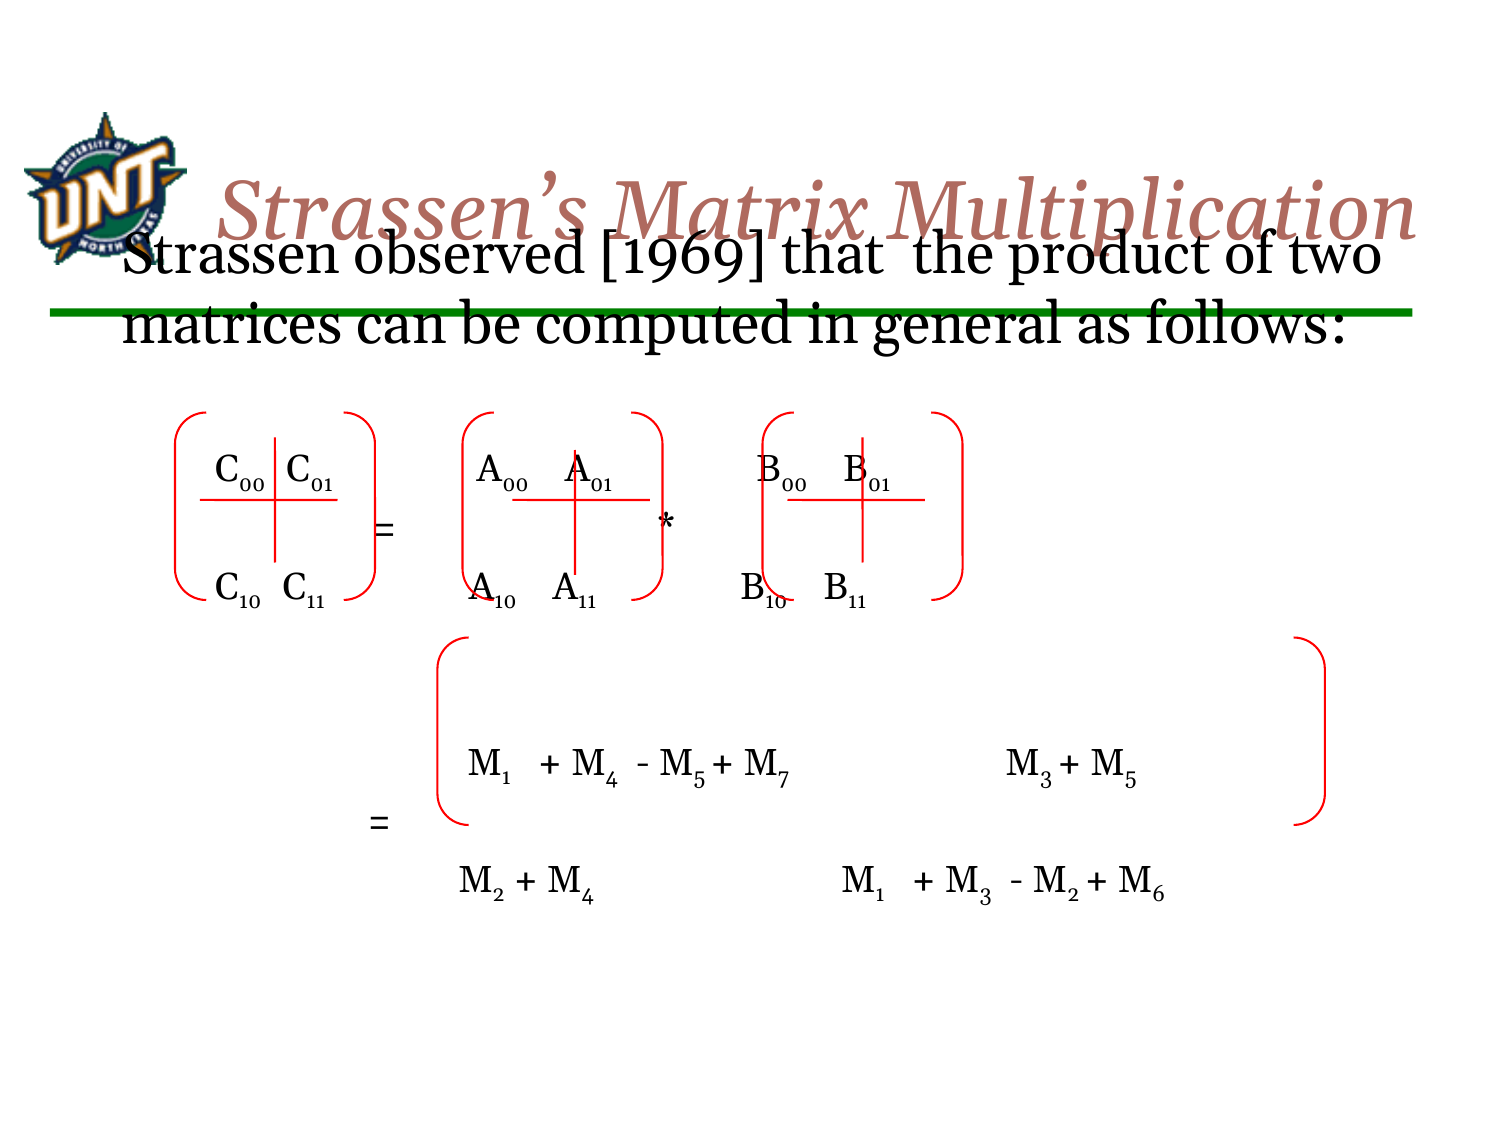

# Strassen’s Matrix Multiplication
    Strassen observed [1969] that  the product of two matrices can be computed in general as follows:

C00    C01                A00    A01                B00    B01
                              =                             *
C10    C11                A10    A11                B10    B11

                            M1   + M4  - M5 + M7                        M3 + M5
                             =
                           M2 + M4                                               M1   + M3  - M2 + M6